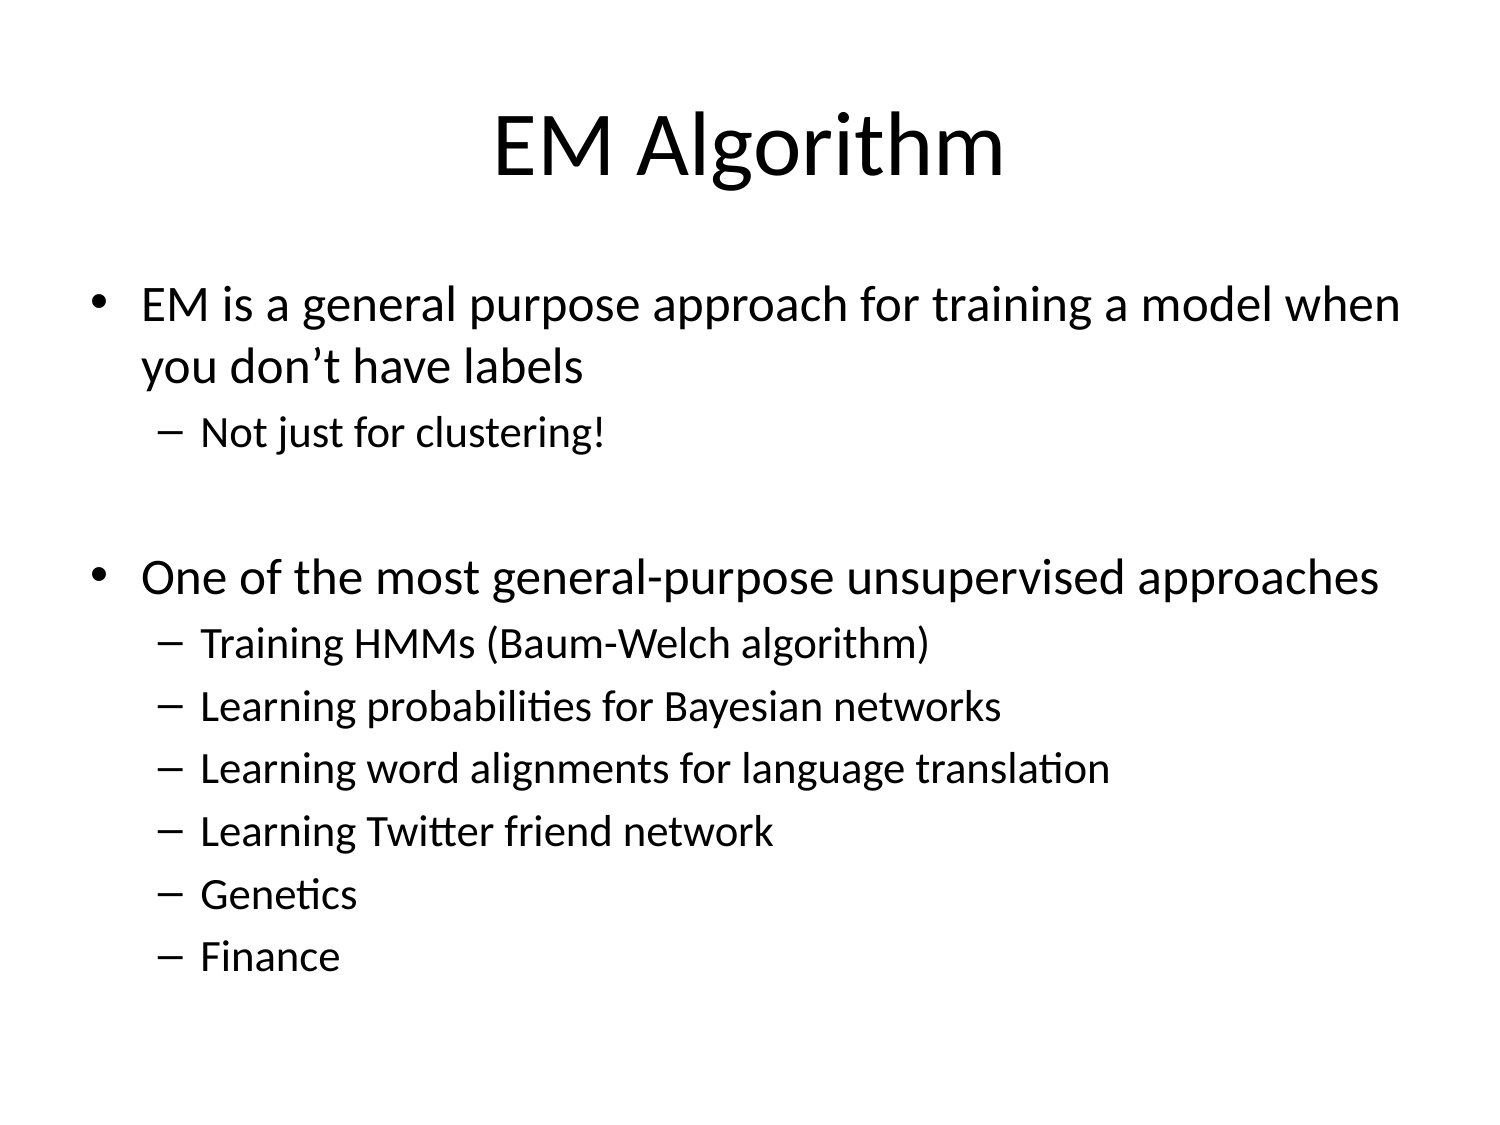

# EM Algorithm
EM is a general purpose approach for training a model when you don’t have labels
Not just for clustering!

One of the most general-purpose unsupervised approaches
Training HMMs (Baum-Welch algorithm)
Learning probabilities for Bayesian networks
Learning word alignments for language translation
Learning Twitter friend network
Genetics
Finance